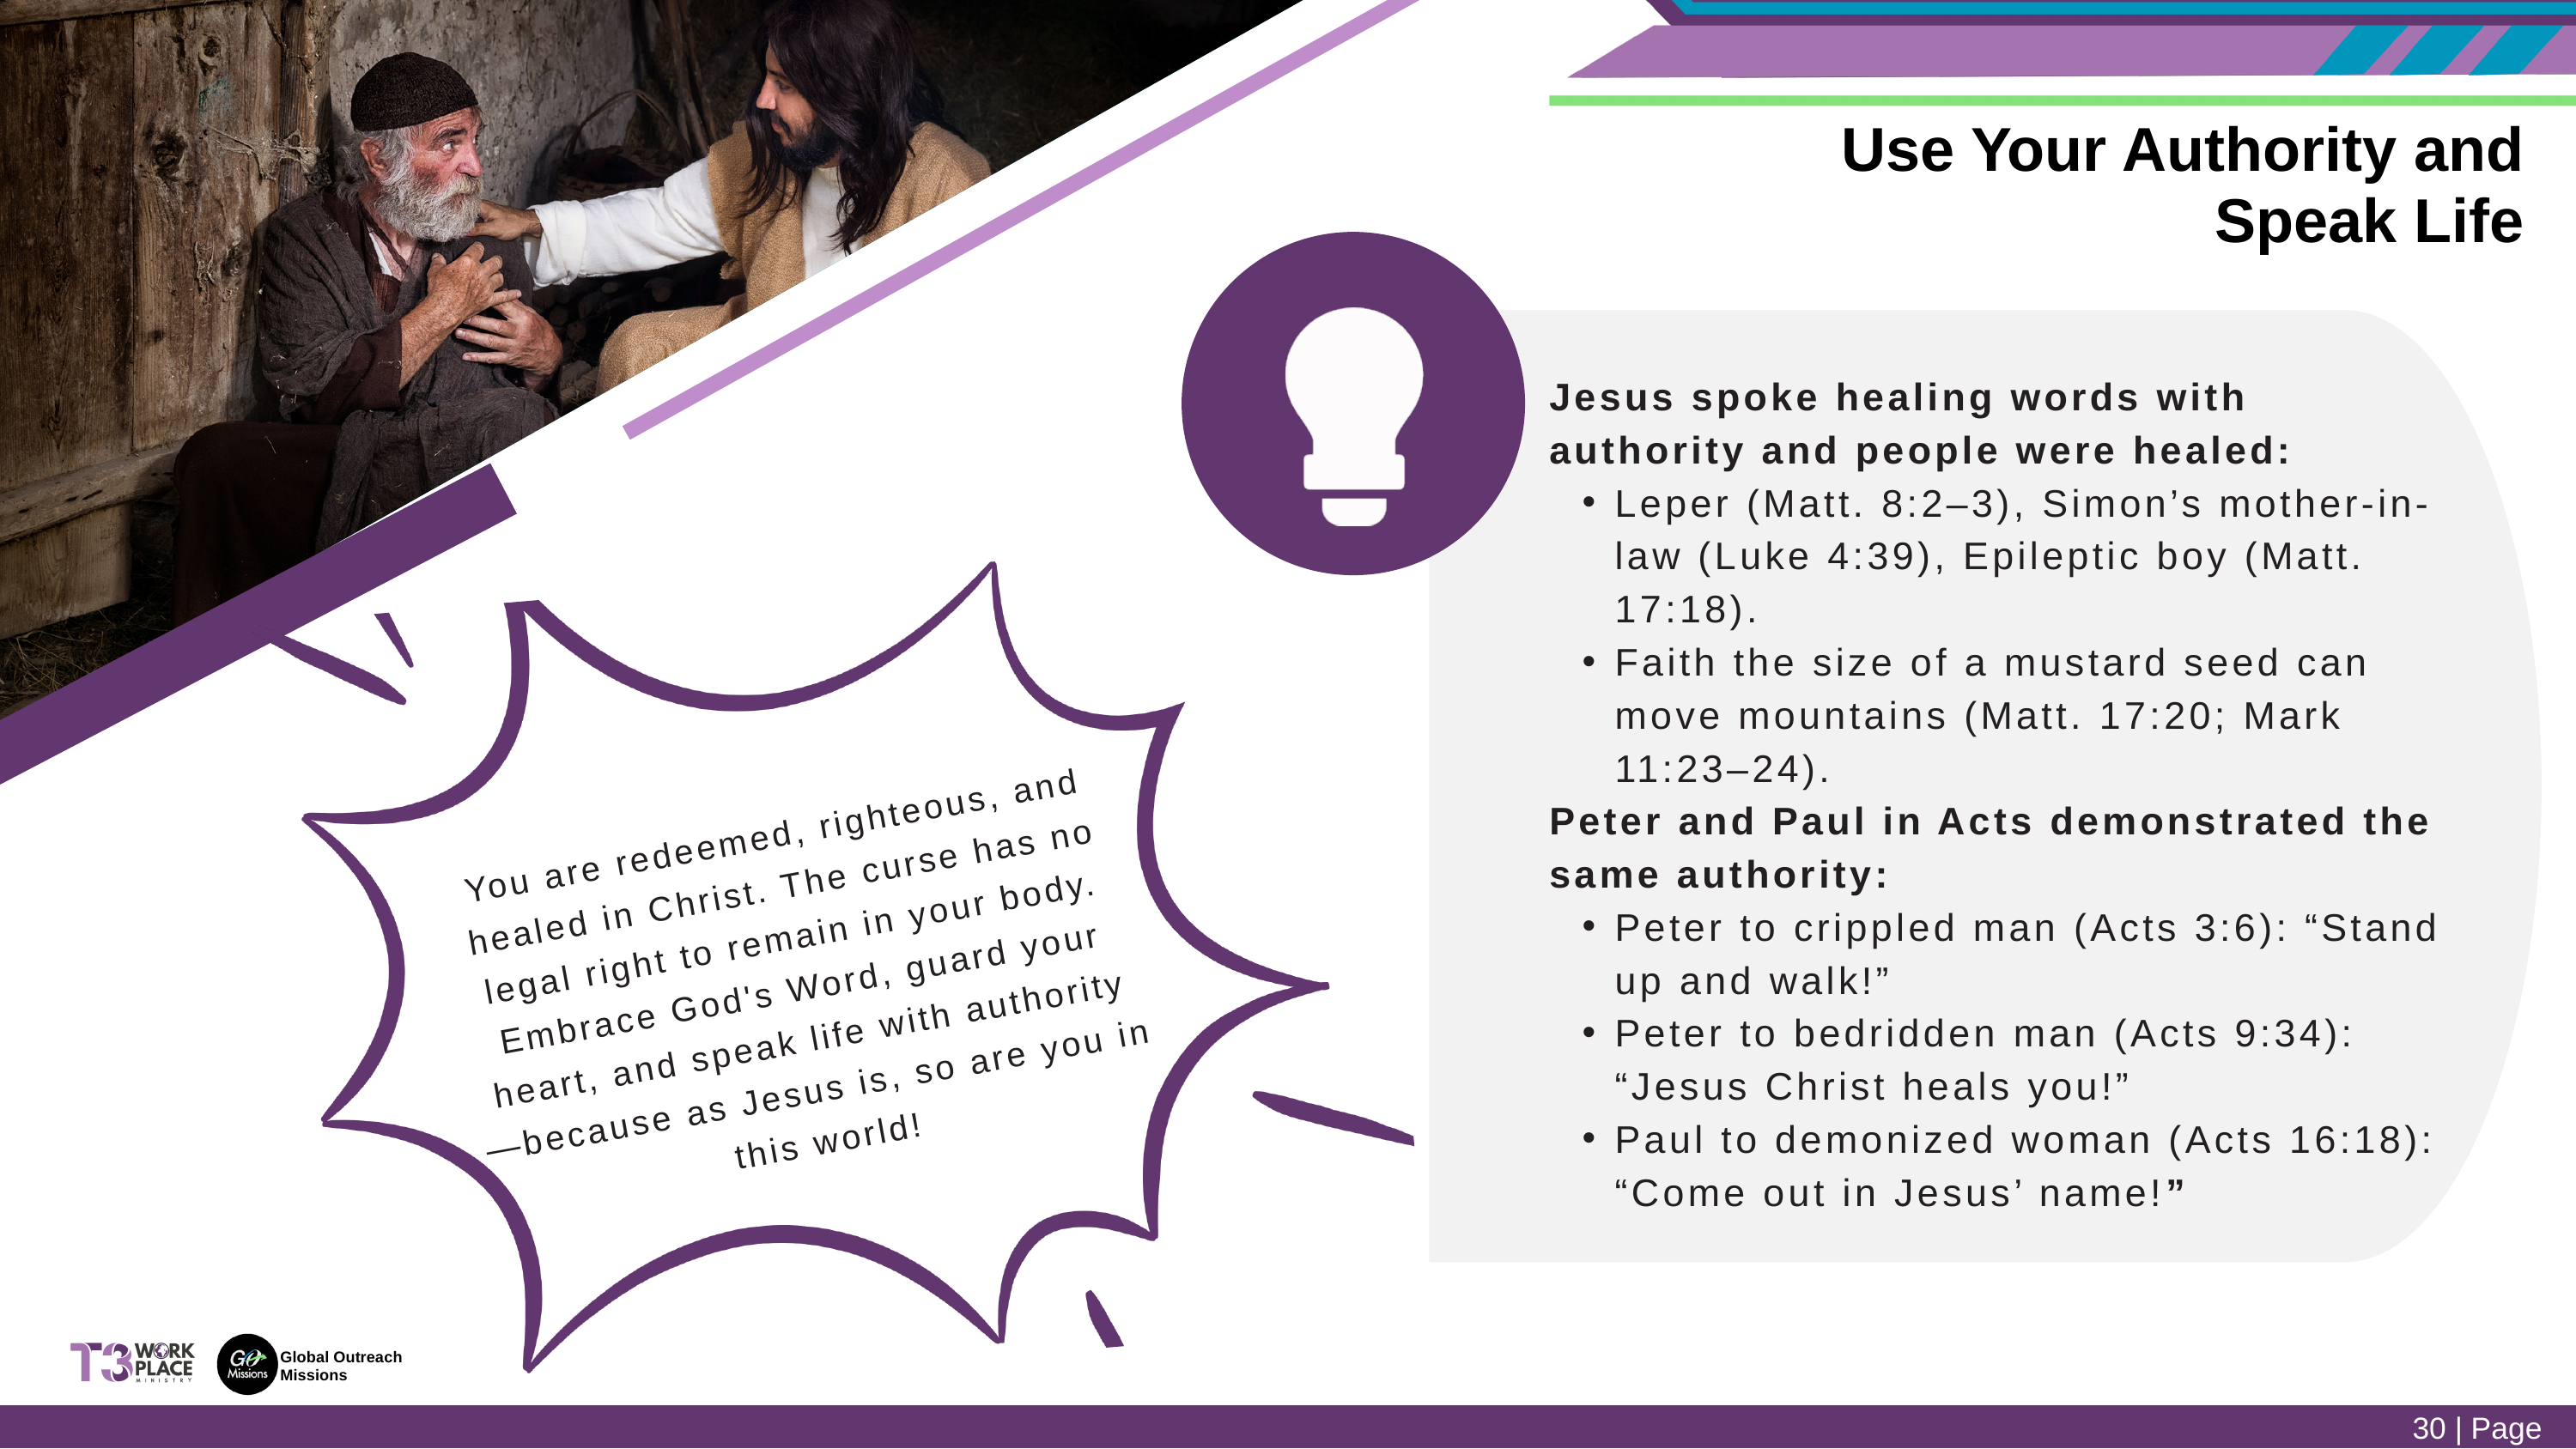

Use Your Authority and Speak Life

Jesus spoke healing words with authority and people were healed:
Leper (Matt. 8:2–3), Simon’s mother-in-law (Luke 4:39), Epileptic boy (Matt. 17:18).
Faith the size of a mustard seed can move mountains (Matt. 17:20; Mark 11:23–24).
Peter and Paul in Acts demonstrated the same authority:
Peter to crippled man (Acts 3:6): “Stand up and walk!”
Peter to bedridden man (Acts 9:34): “Jesus Christ heals you!”
Paul to demonized woman (Acts 16:18): “Come out in Jesus’ name!”

You are redeemed, righteous, and healed in Christ. The curse has no legal right to remain in your body. Embrace God's Word, guard your heart, and speak life with authority—because as Jesus is, so are you in this world!

Global Outreach
Missions
30 | Page